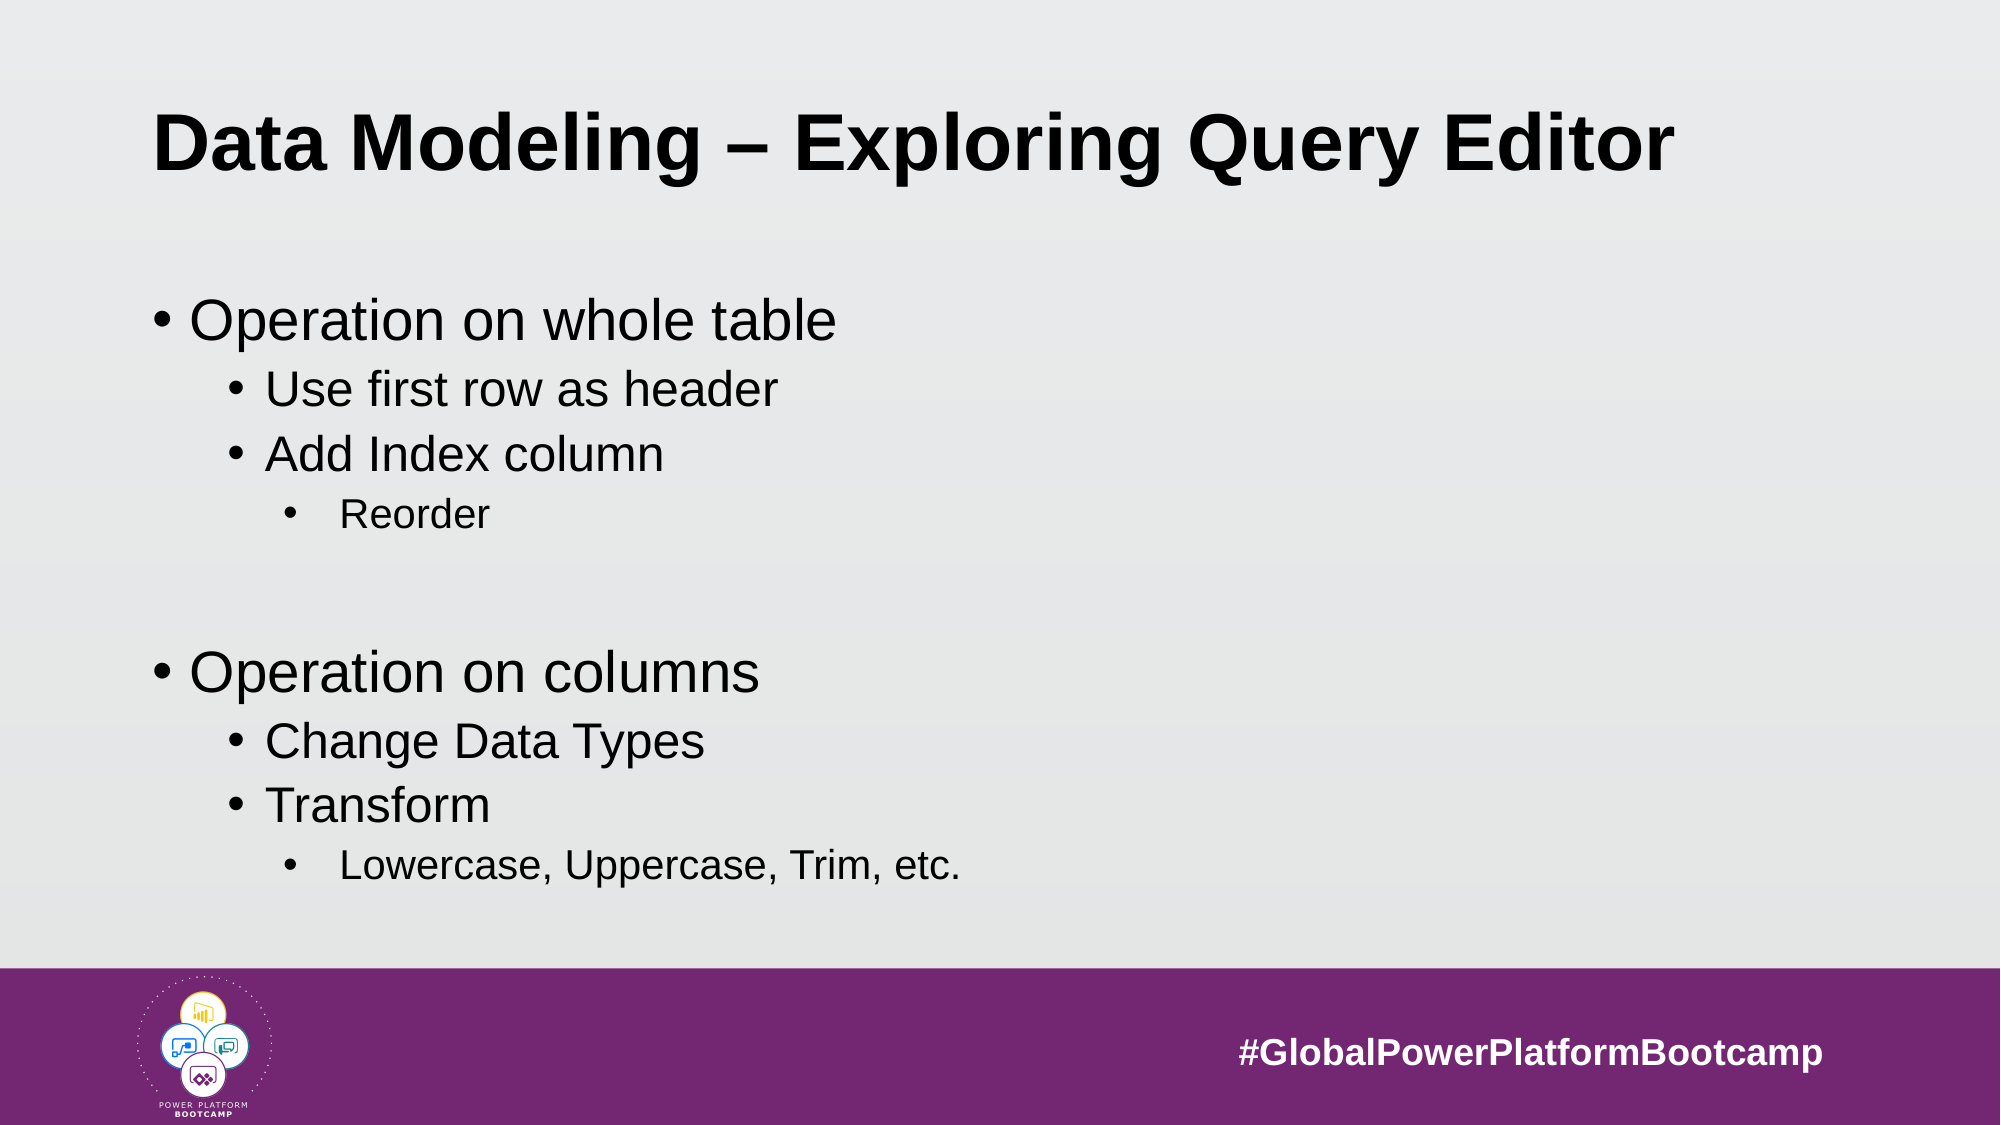

# Data Modeling – Exploring Query Editor
Operation on whole table
Use first row as header
Add Index column
Reorder

Operation on columns
Change Data Types
Transform
Lowercase, Uppercase, Trim, etc.